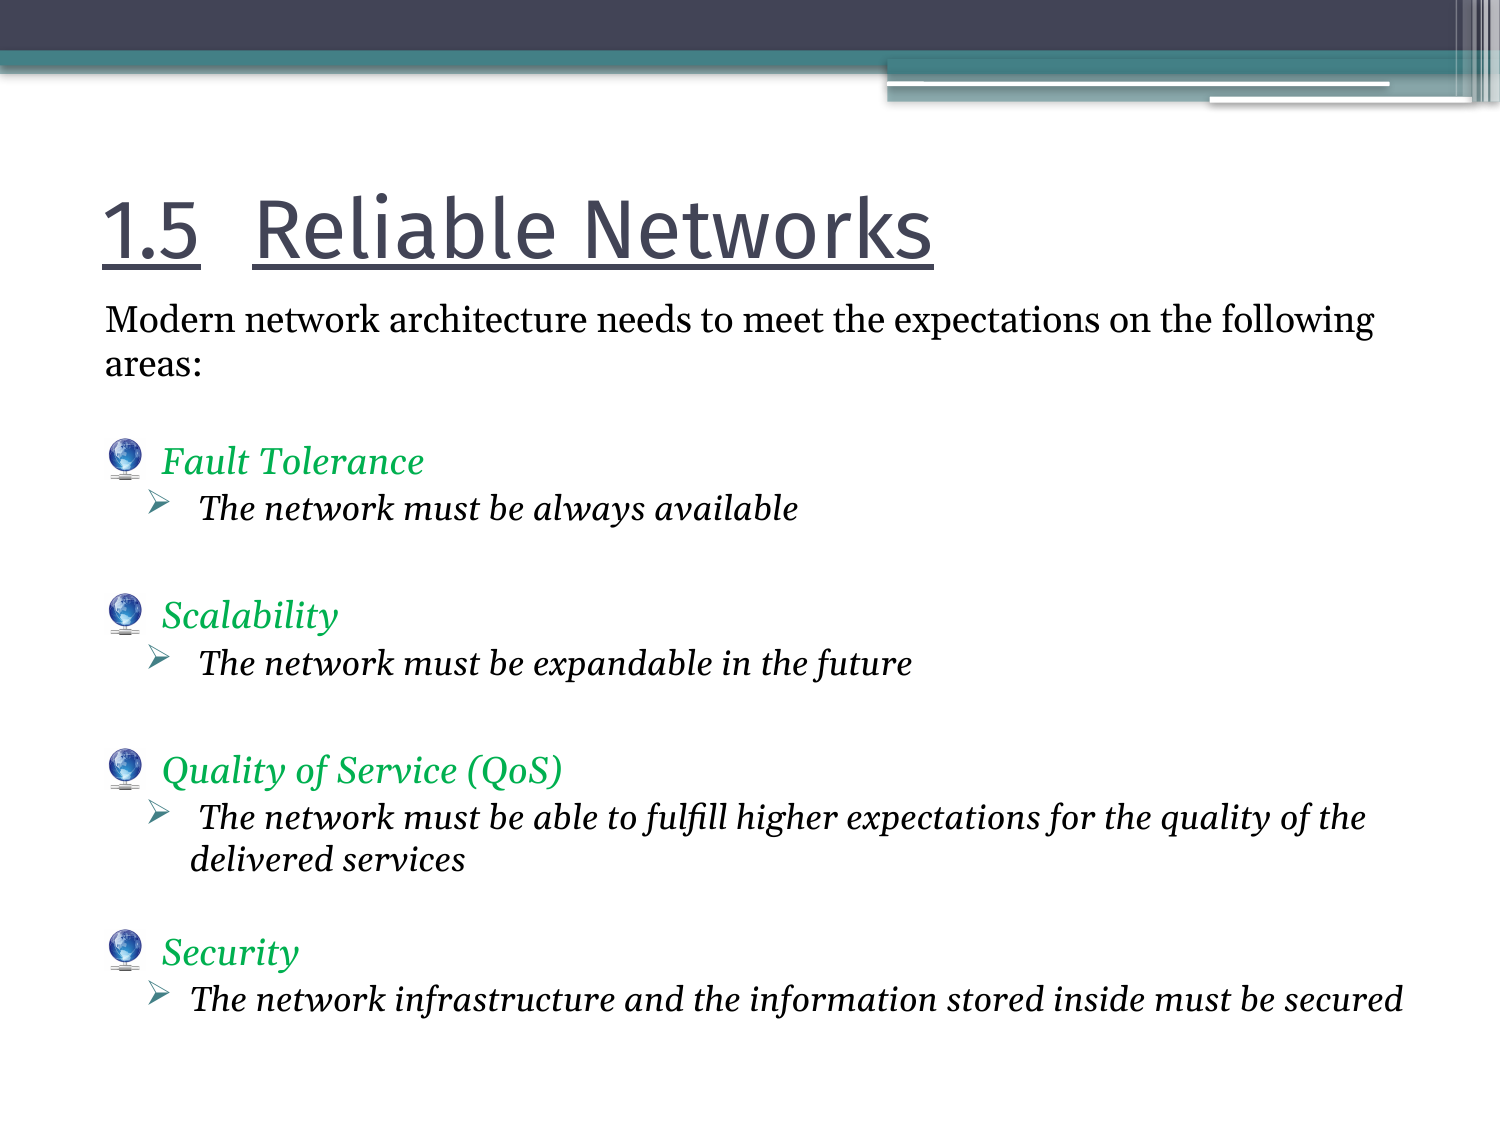

# 1.5	Reliable Networks
Modern network architecture needs to meet the expectations on the following areas:

 Fault Tolerance
 The network must be always available

 Scalability
 The network must be expandable in the future

 Quality of Service (QoS)
 The network must be able to fulfill higher expectations for the quality of the delivered services

 Security
The network infrastructure and the information stored inside must be secured